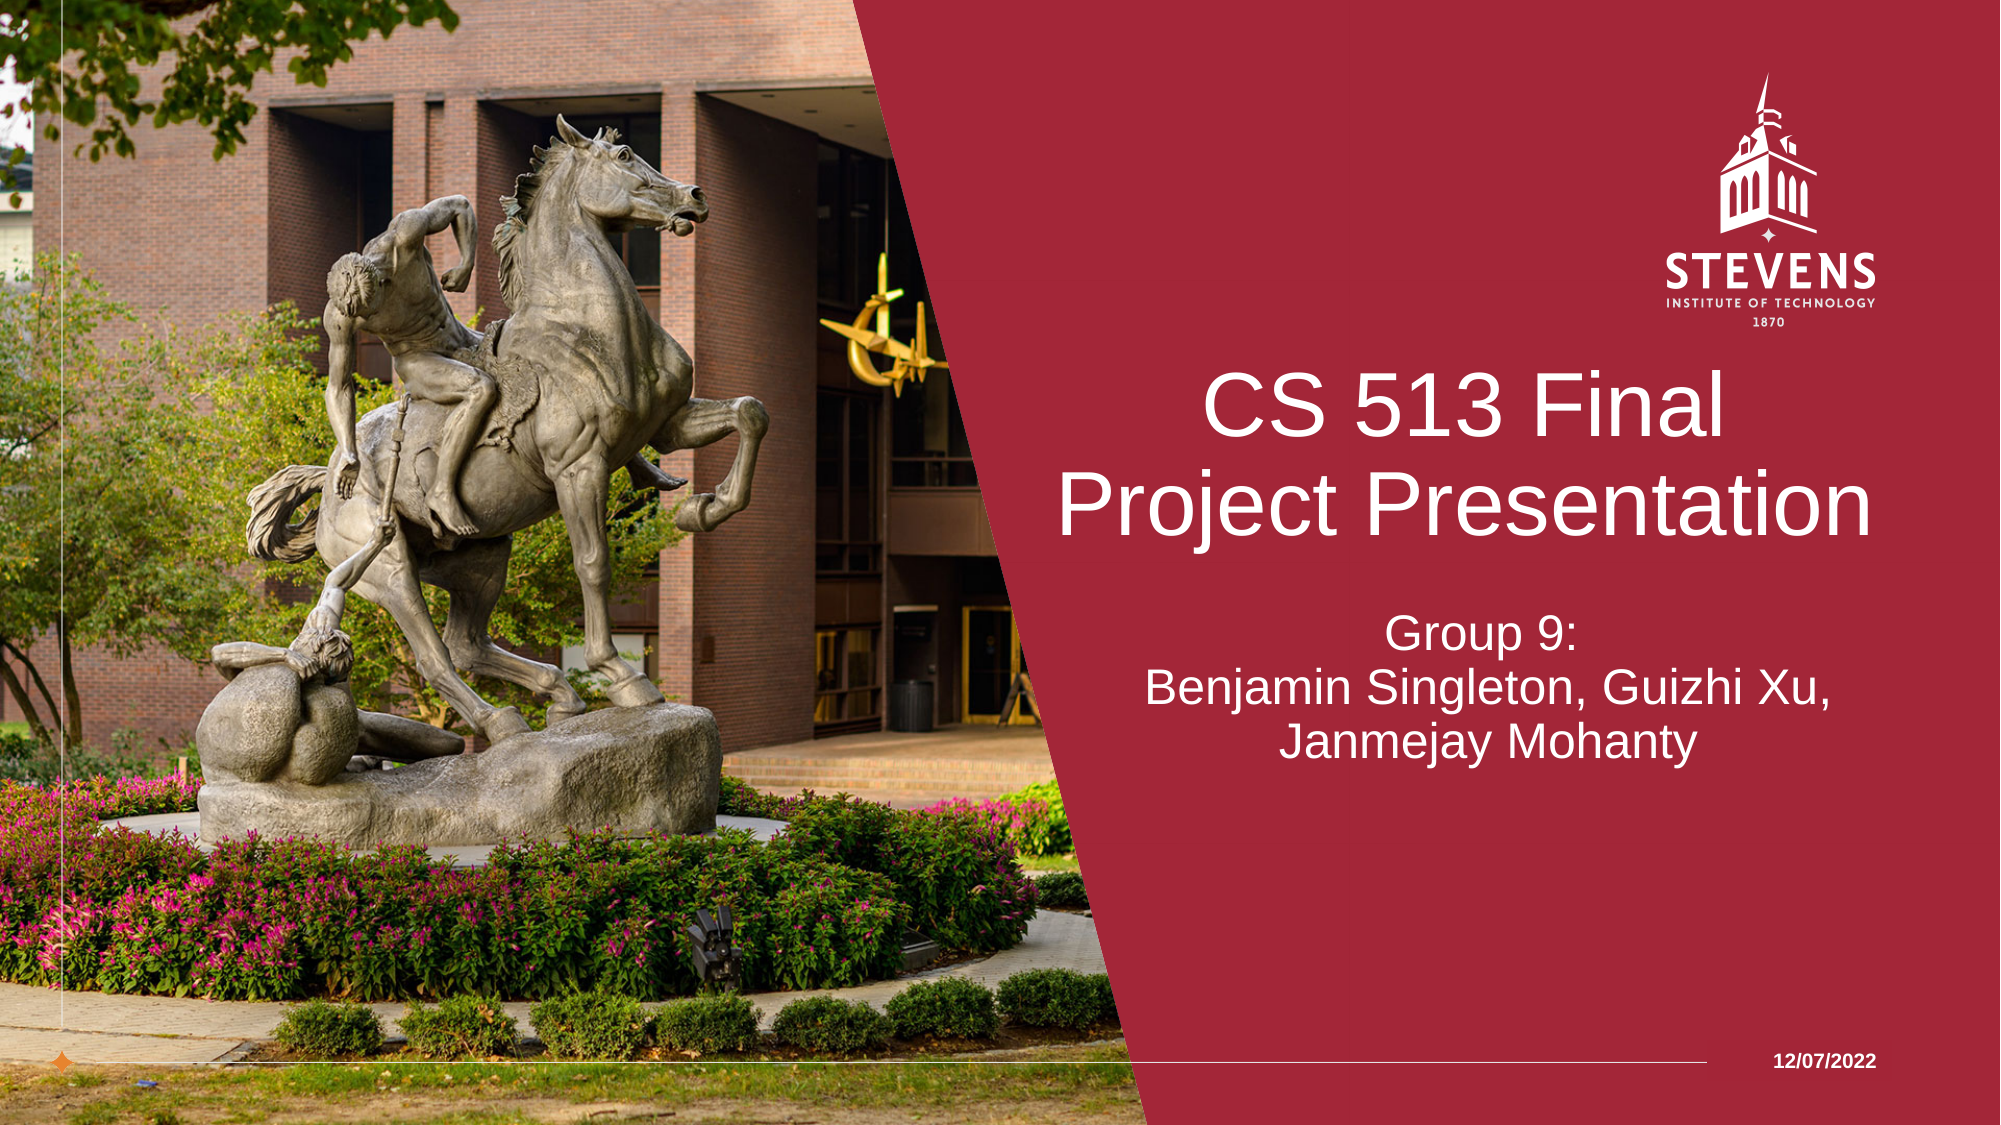

# CS 513 Final Project Presentation
Group 9:
Benjamin Singleton, Guizhi Xu, Janmejay Mohanty
12/07/2022